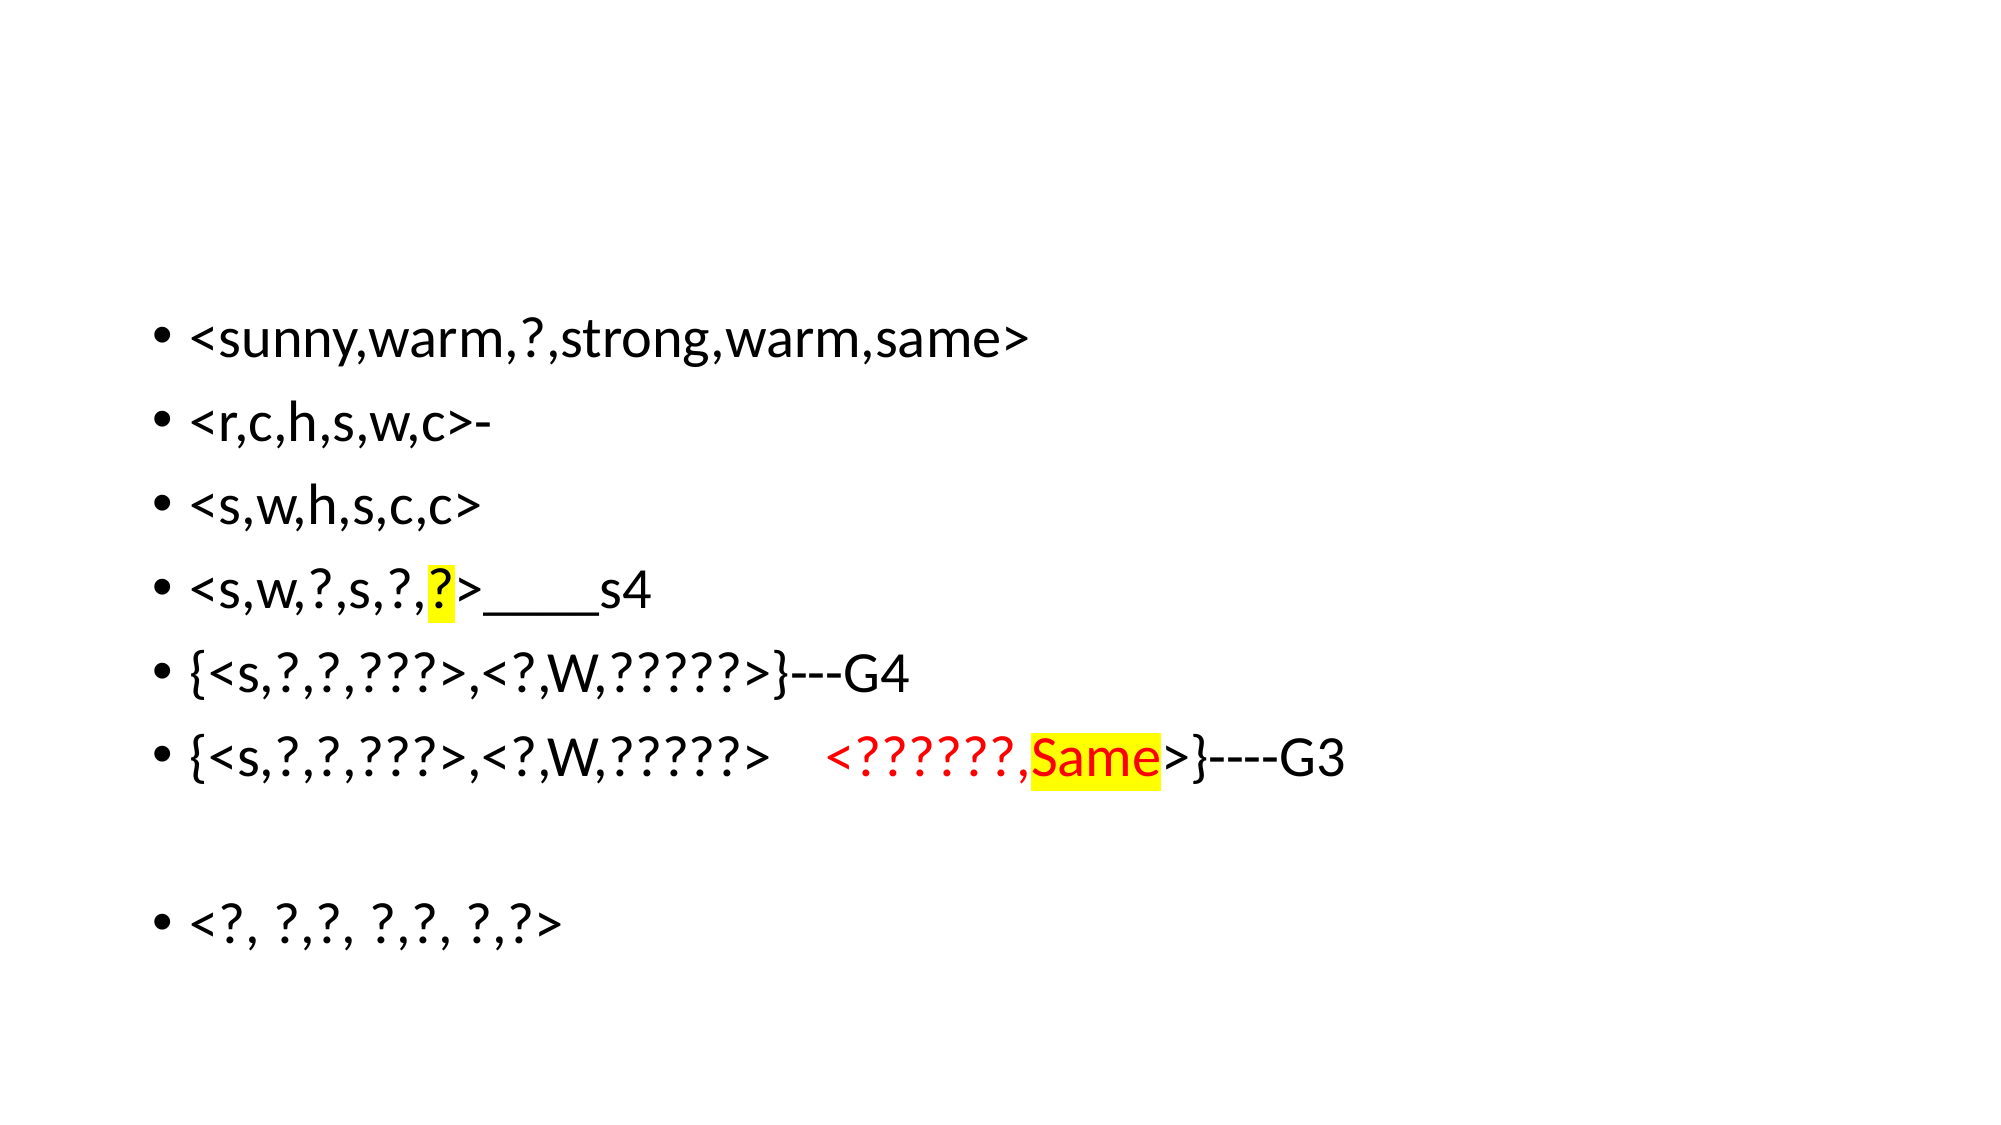

#
<sunny,warm,?,strong,warm,same>
<r,c,h,s,w,c>-
<s,w,h,s,c,c>
<s,w,?,s,?,?>____s4
{<s,?,?,???>,<?,W,?????>}---G4
{<s,?,?,???>,<?,W,?????>    <??????,Same>}----G3

<?, ?,?, ?,?, ?,?>